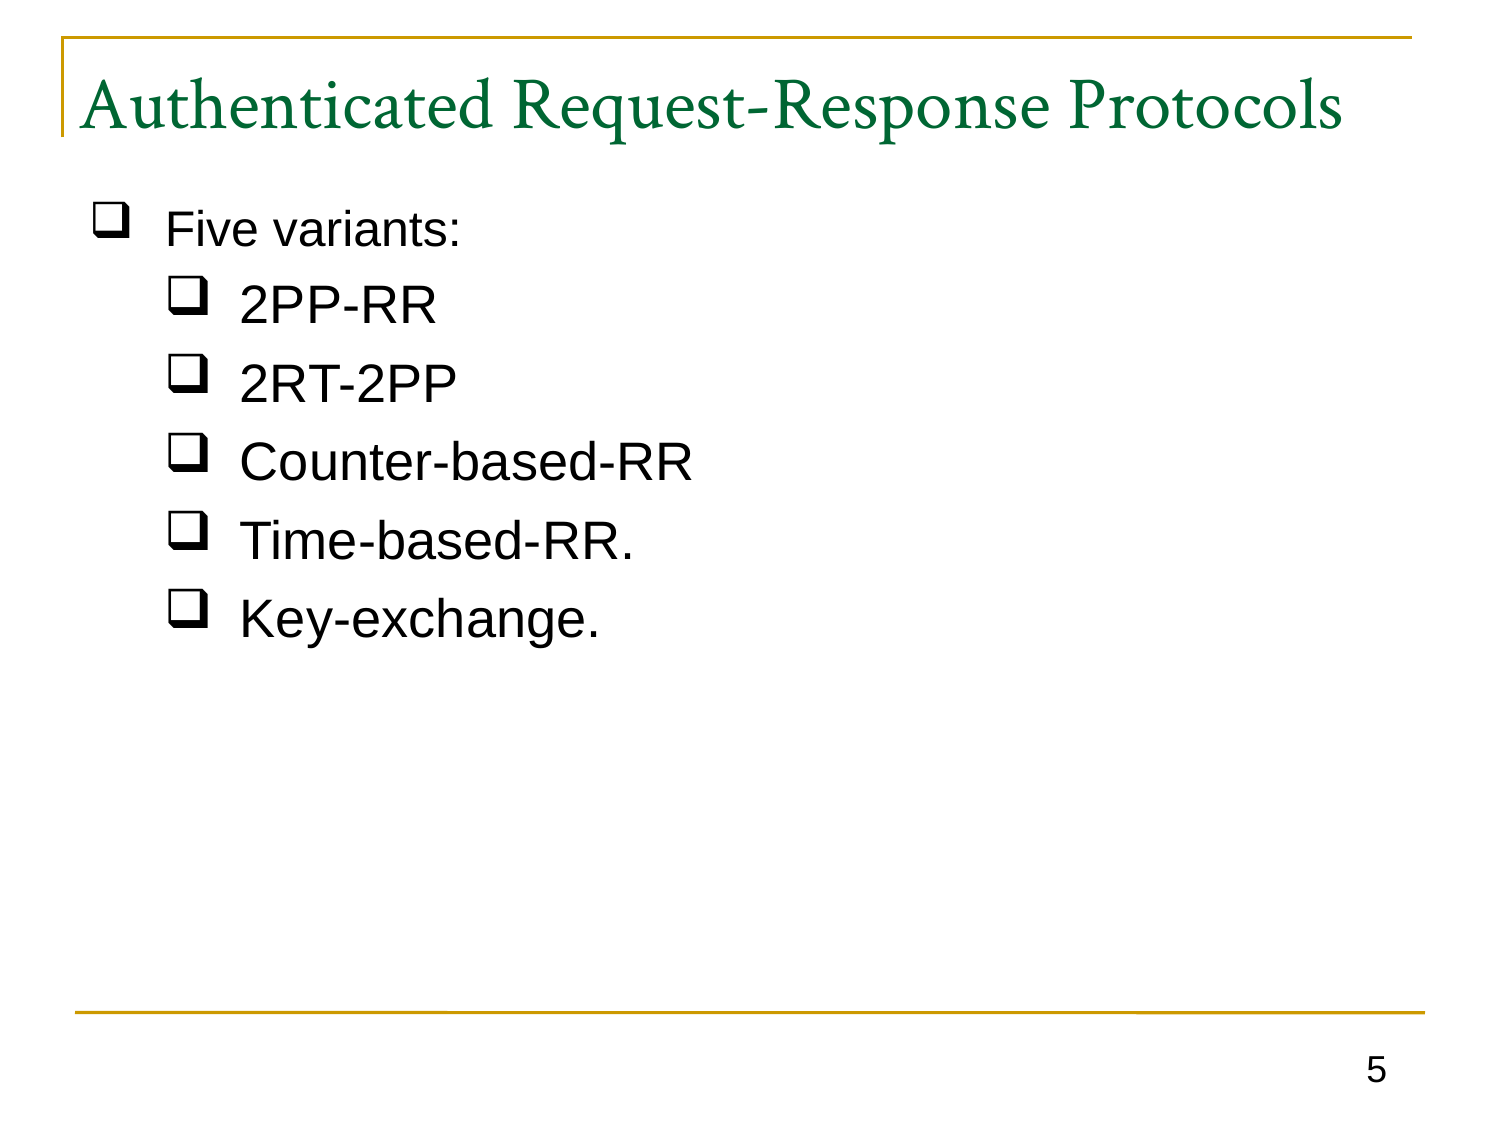

# Authenticated Request-Response Protocols
Five variants:
2PP-RR
2RT-2PP
Counter-based-RR
Time-based-RR.
Key-exchange.
5